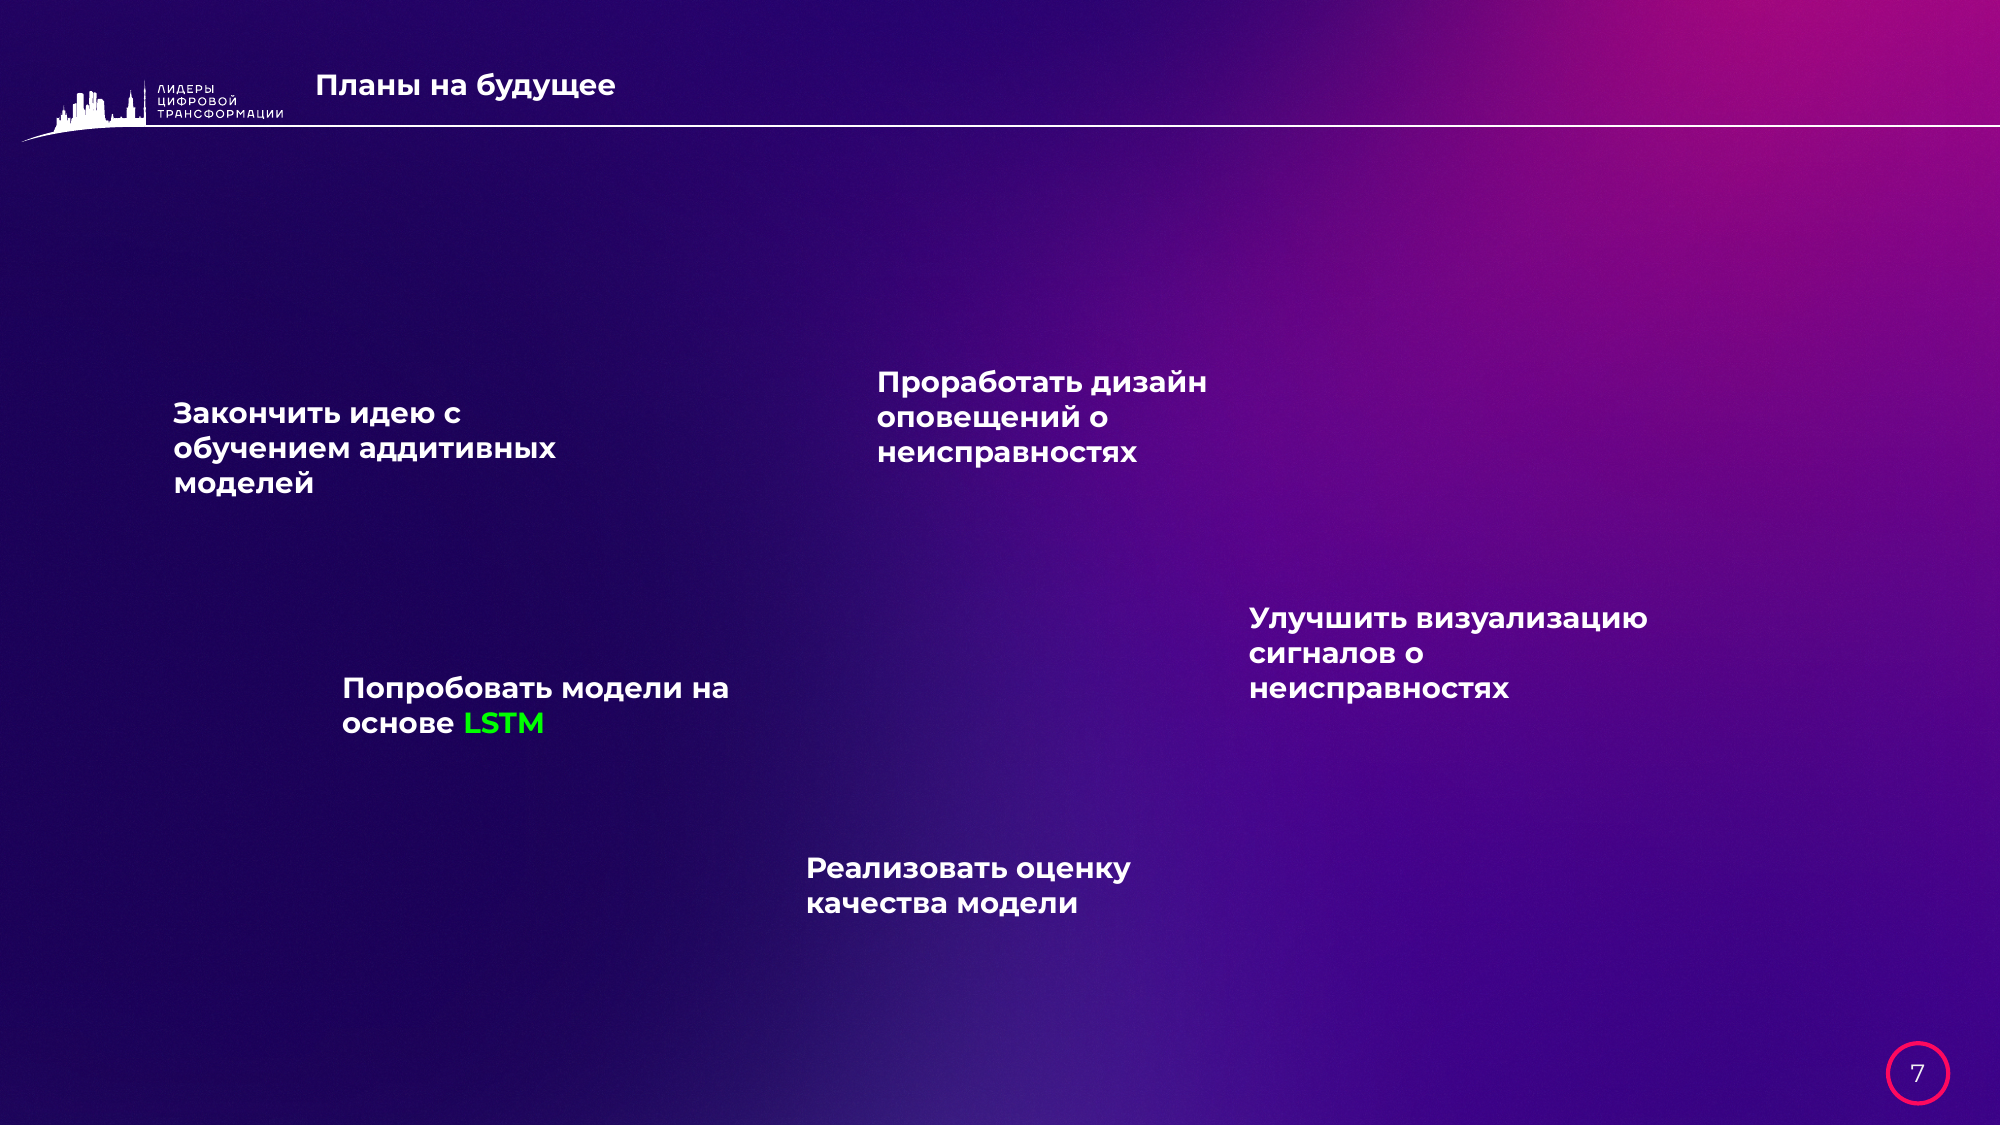

Планы на будущее
Проработать дизайн оповещений о неисправностях
Закончить идею с обучением аддитивных моделей
Улучшить визуализацию сигналов о неисправностях
Попробовать модели на основе LSTM
Реализовать оценку качества модели
7